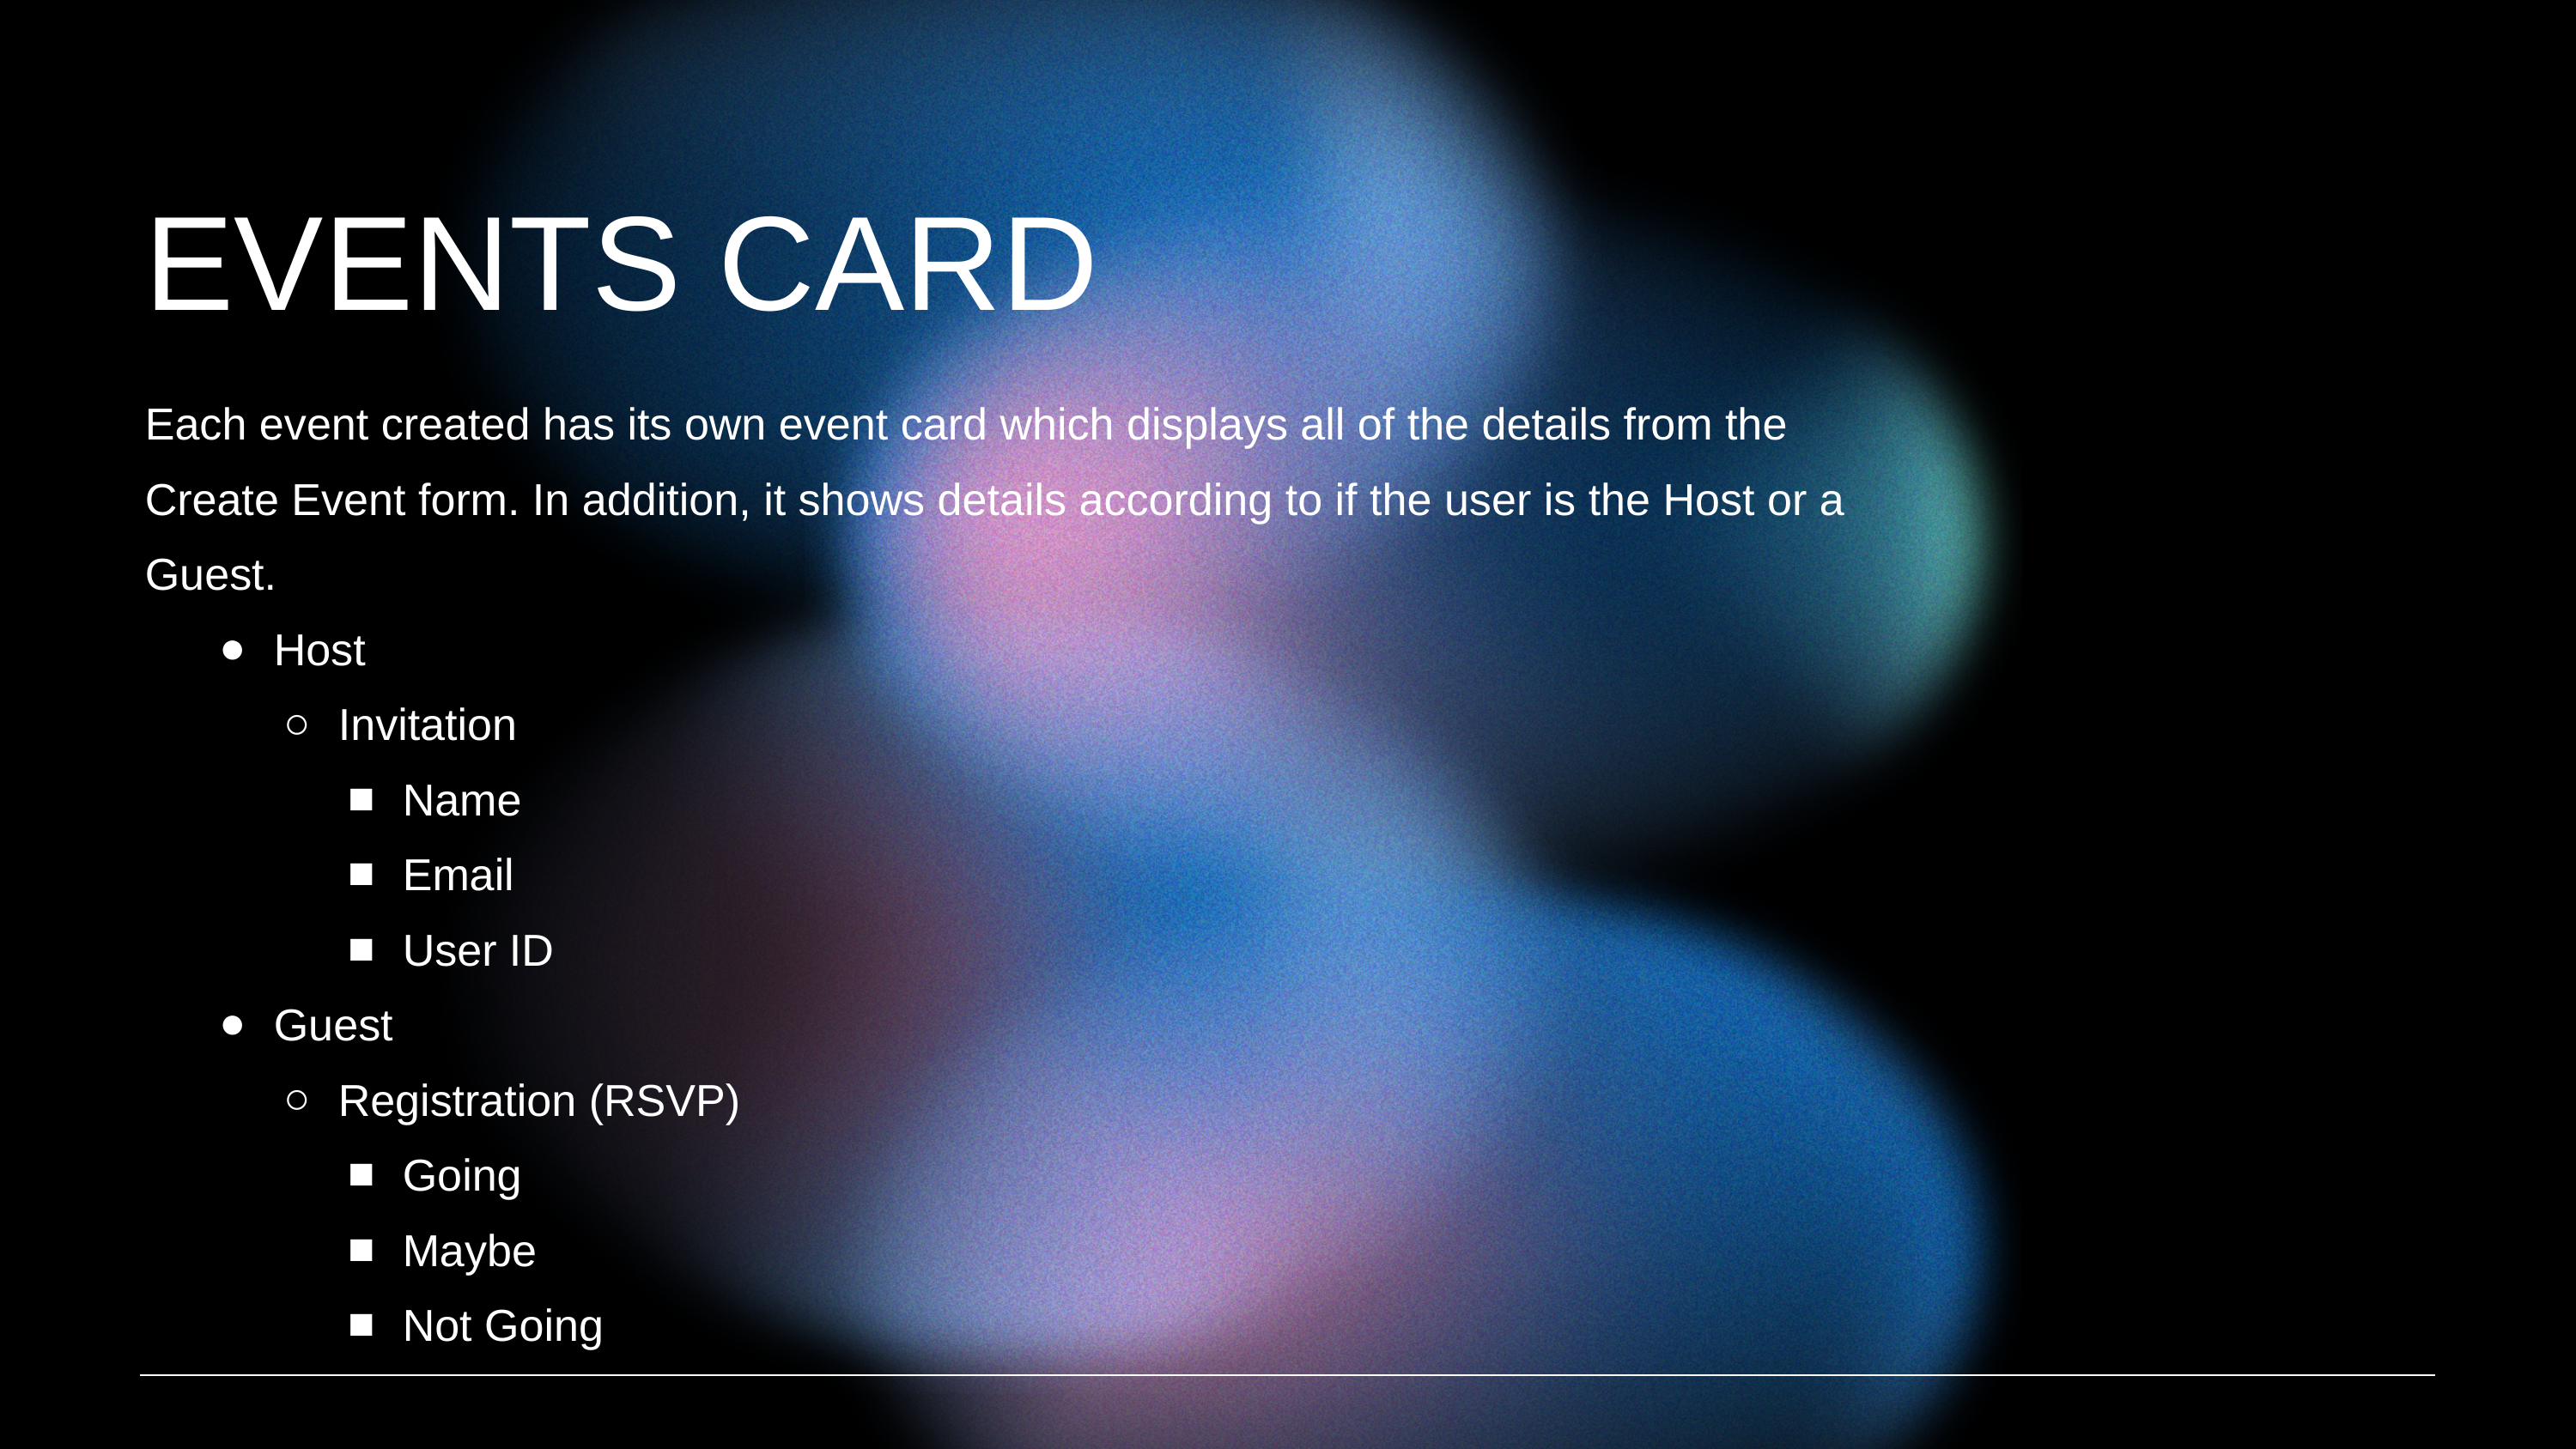

EVENTS CARD
Each event created has its own event card which displays all of the details from the Create Event form. In addition, it shows details according to if the user is the Host or a Guest.
Host
Invitation
Name
Email
User ID
Guest
Registration (RSVP)
Going
Maybe
Not Going